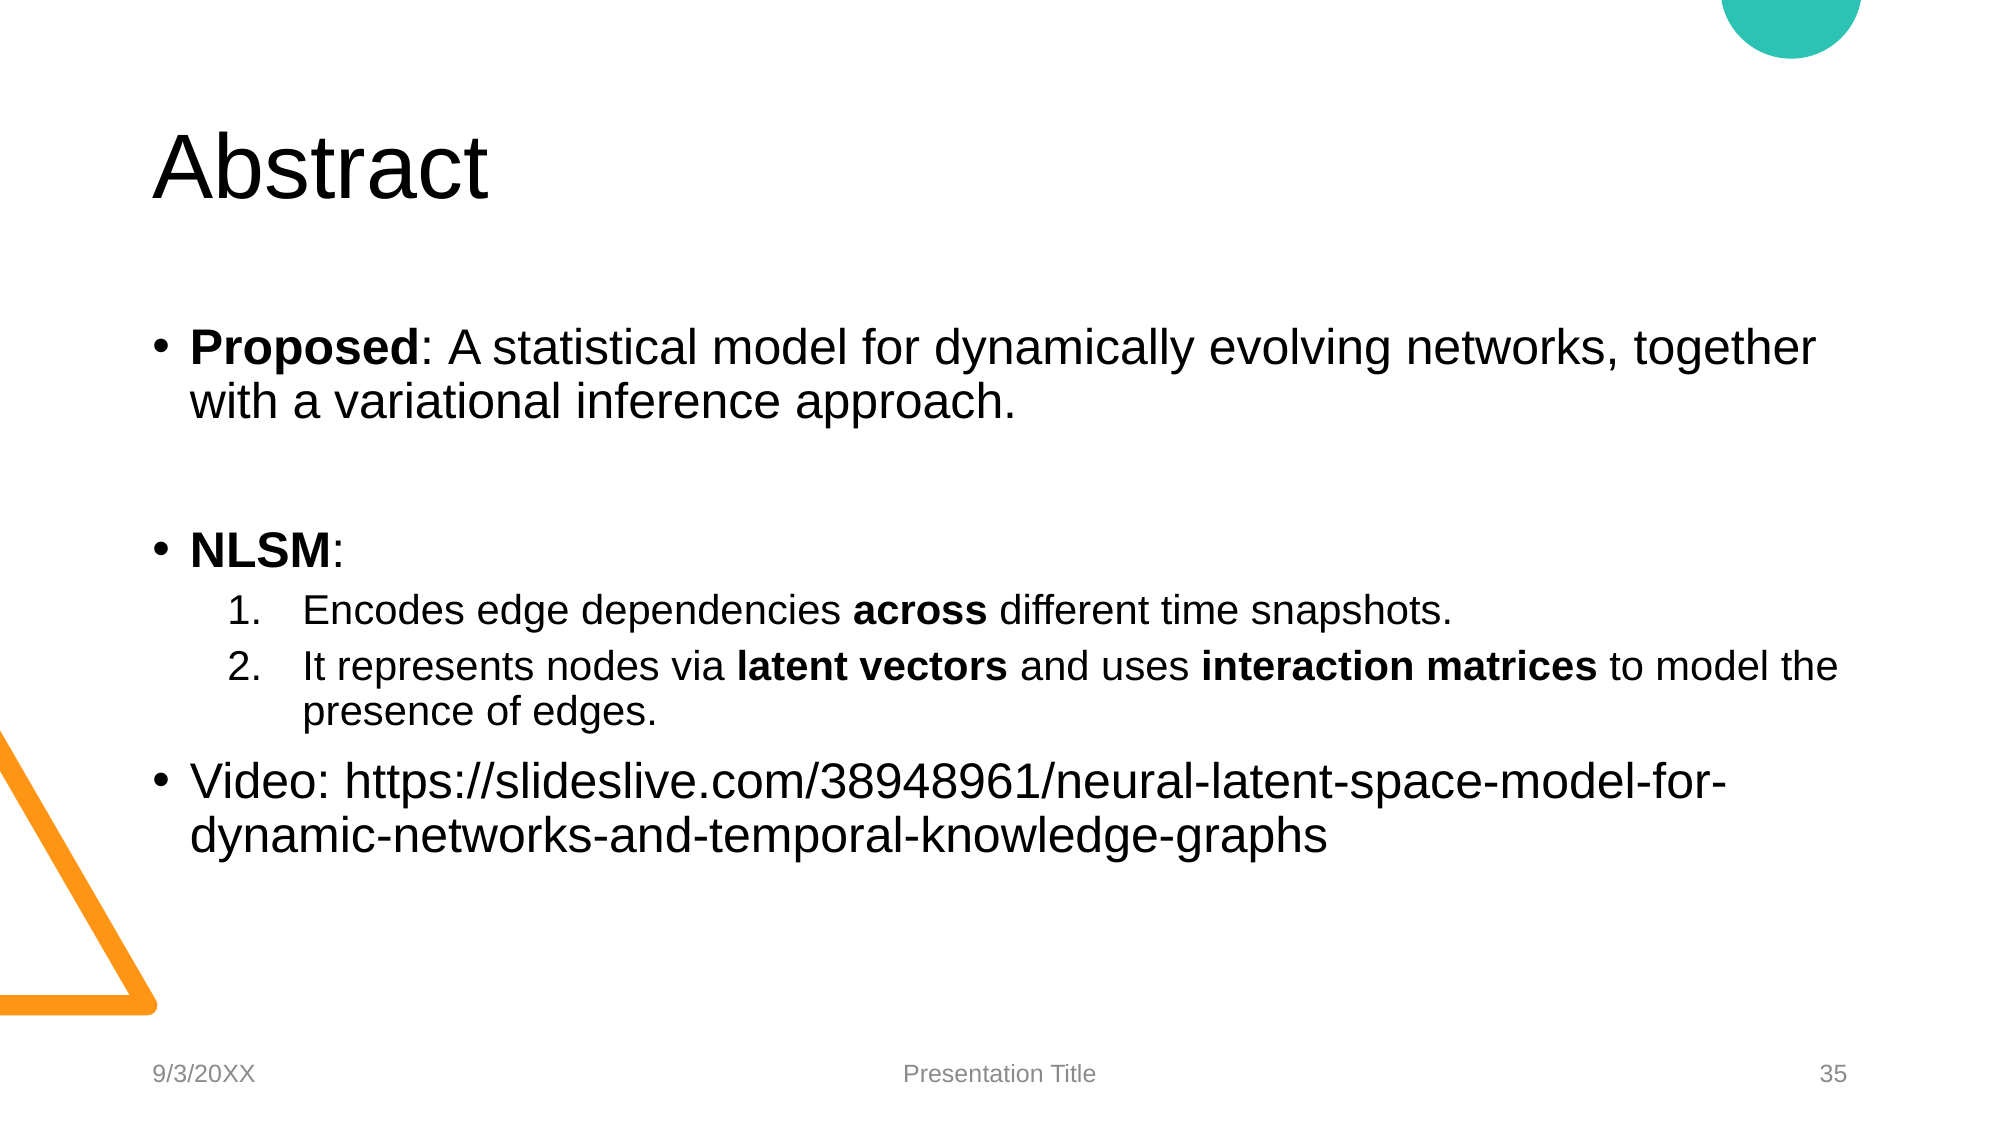

# Abstract
Proposed: A statistical model for dynamically evolving networks, together with a variational inference approach.

NLSM:
Encodes edge dependencies across different time snapshots.
It represents nodes via latent vectors and uses interaction matrices to model the presence of edges.
Video: https://slideslive.com/38948961/neural-latent-space-model-for-dynamic-networks-and-temporal-knowledge-graphs

9/3/20XX
Presentation Title
35